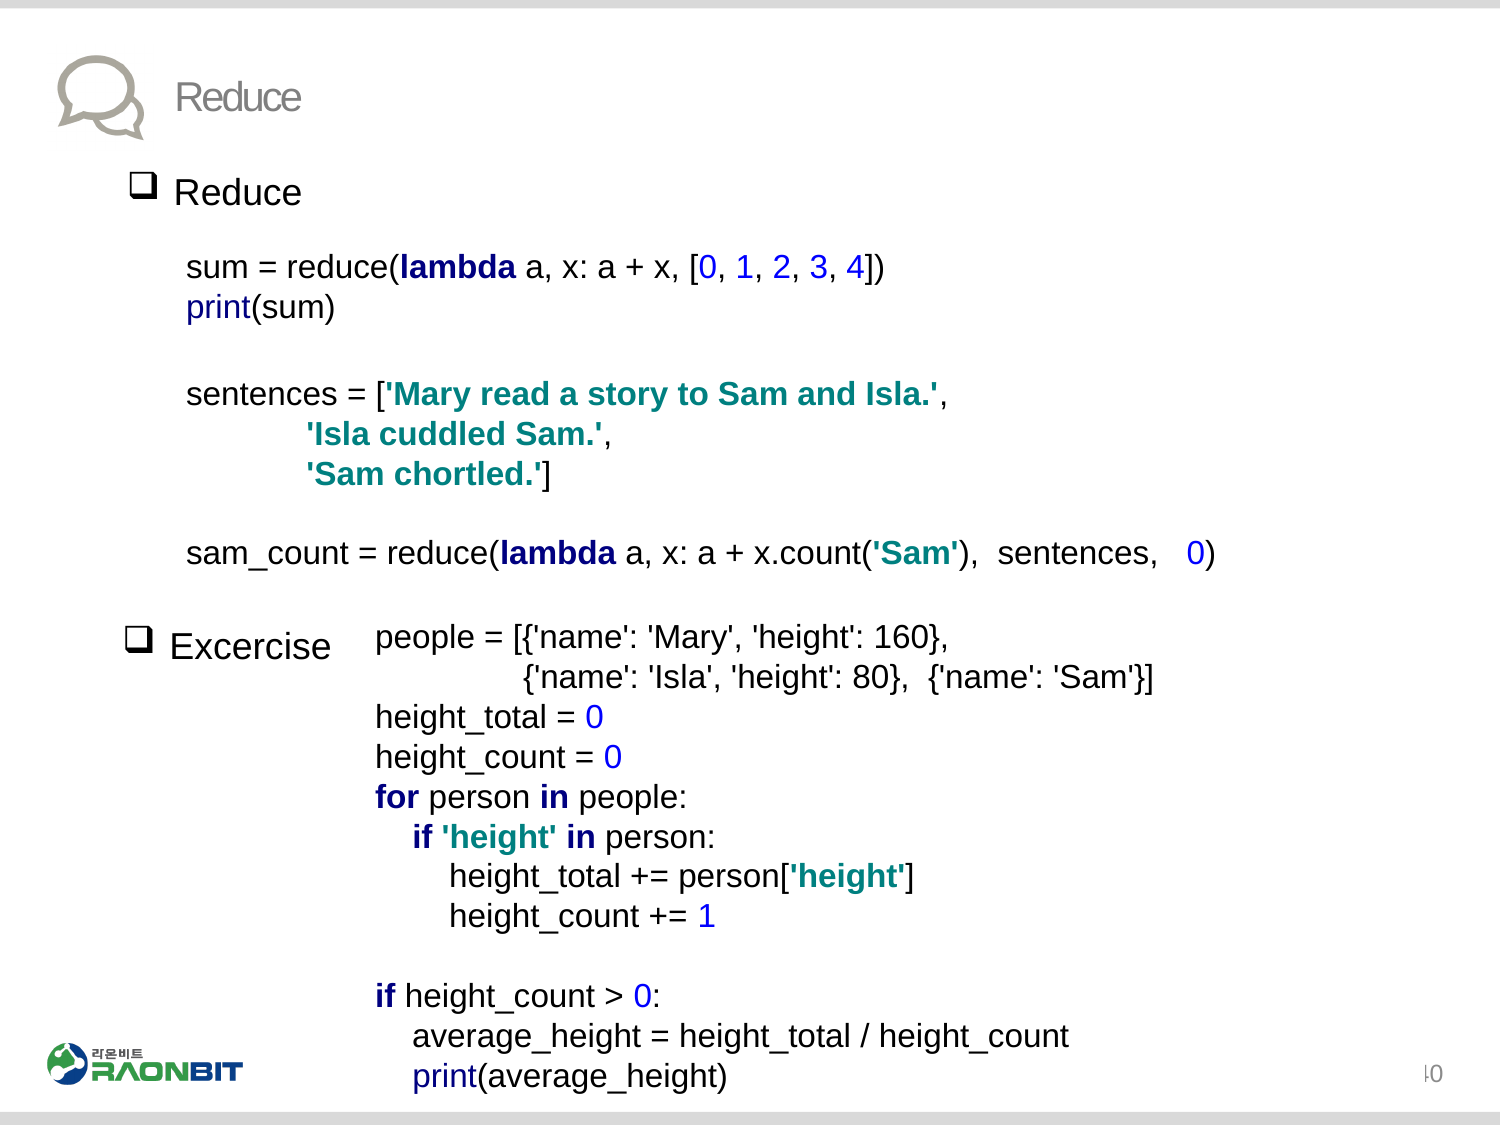

# Reduce
Reduce
sum = reduce(lambda a, x: a + x, [0, 1, 2, 3, 4])
print(sum)
sentences = ['Mary read a story to Sam and Isla.',
             'Isla cuddled Sam.',
             'Sam chortled.']
sam_count = reduce(lambda a, x: a + x.count('Sam'),  sentences,   0)
people = [{'name': 'Mary', 'height': 160},
                {'name': 'Isla', 'height': 80},  {'name': 'Sam'}]
height_total = 0
height_count = 0
for person in people:
    if 'height' in person:
        height_total += person['height']
        height_count += 1
if height_count > 0:
    average_height = height_total / height_count
    print(average_height)
Excercise
40